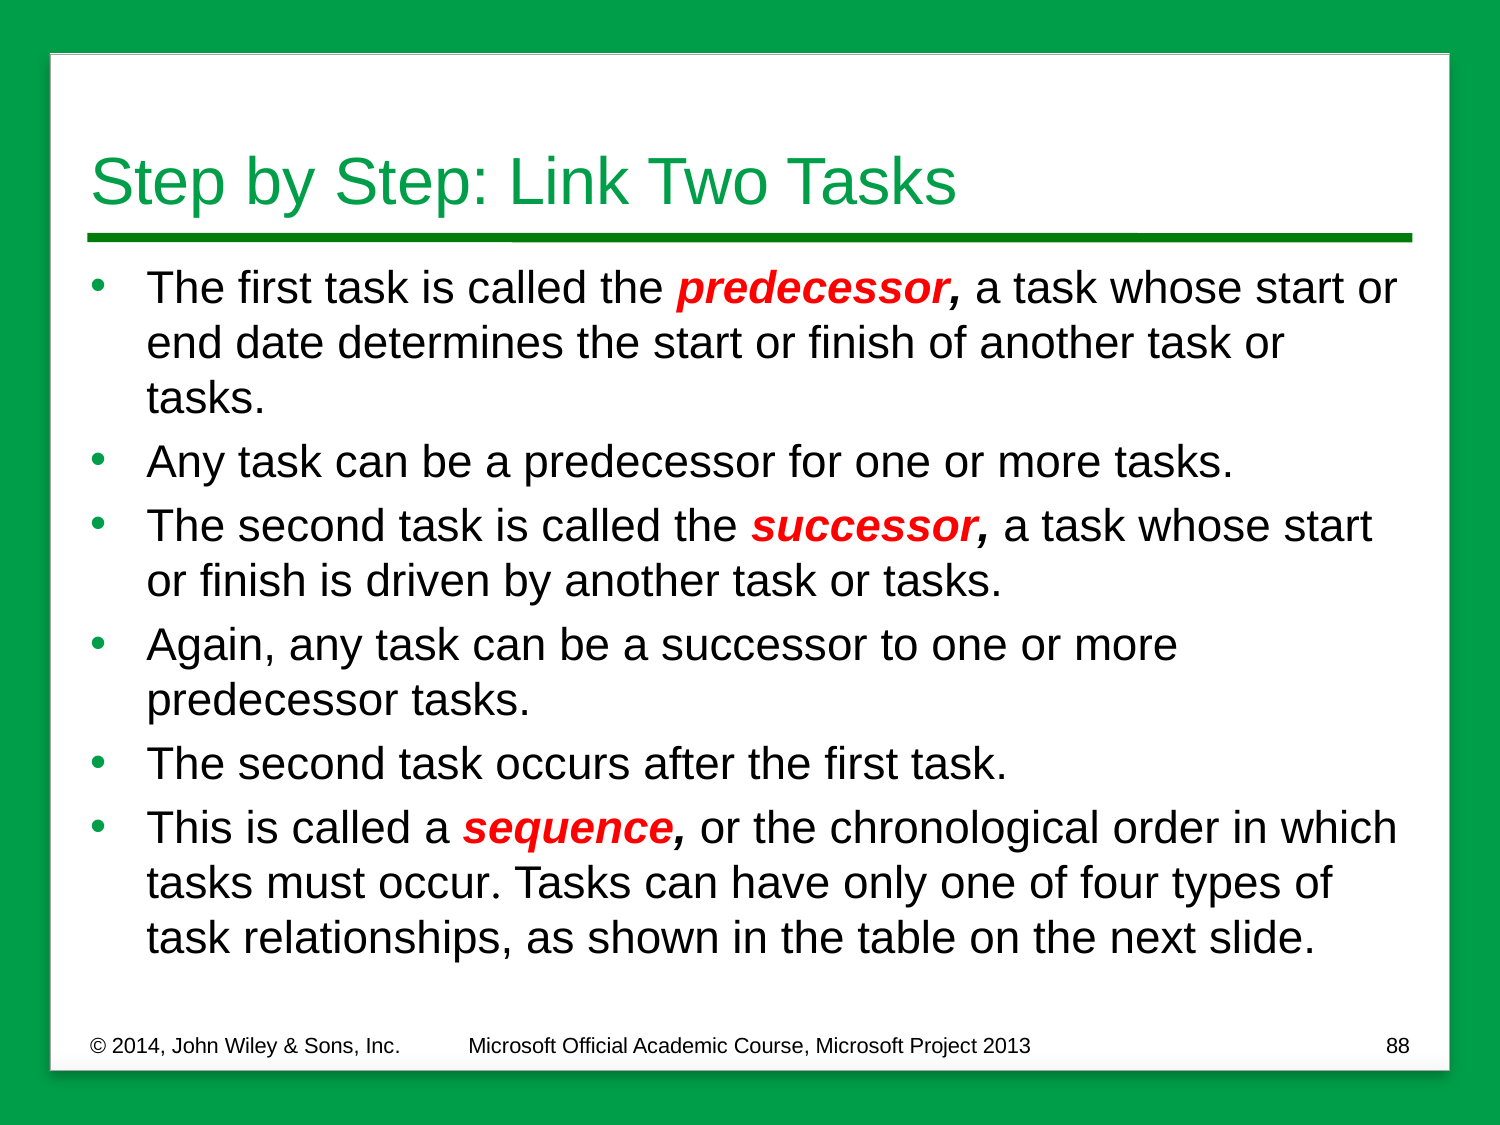

# Step by Step: Link Two Tasks
The first task is called the predecessor, a task whose start or end date determines the start or finish of another task or tasks.
Any task can be a predecessor for one or more tasks.
The second task is called the successor, a task whose start or finish is driven by another task or tasks.
Again, any task can be a successor to one or more predecessor tasks.
The second task occurs after the first task.
This is called a sequence, or the chronological order in which tasks must occur. Tasks can have only one of four types of task relationships, as shown in the table on the next slide.
© 2014, John Wiley & Sons, Inc.
Microsoft Official Academic Course, Microsoft Project 2013
88